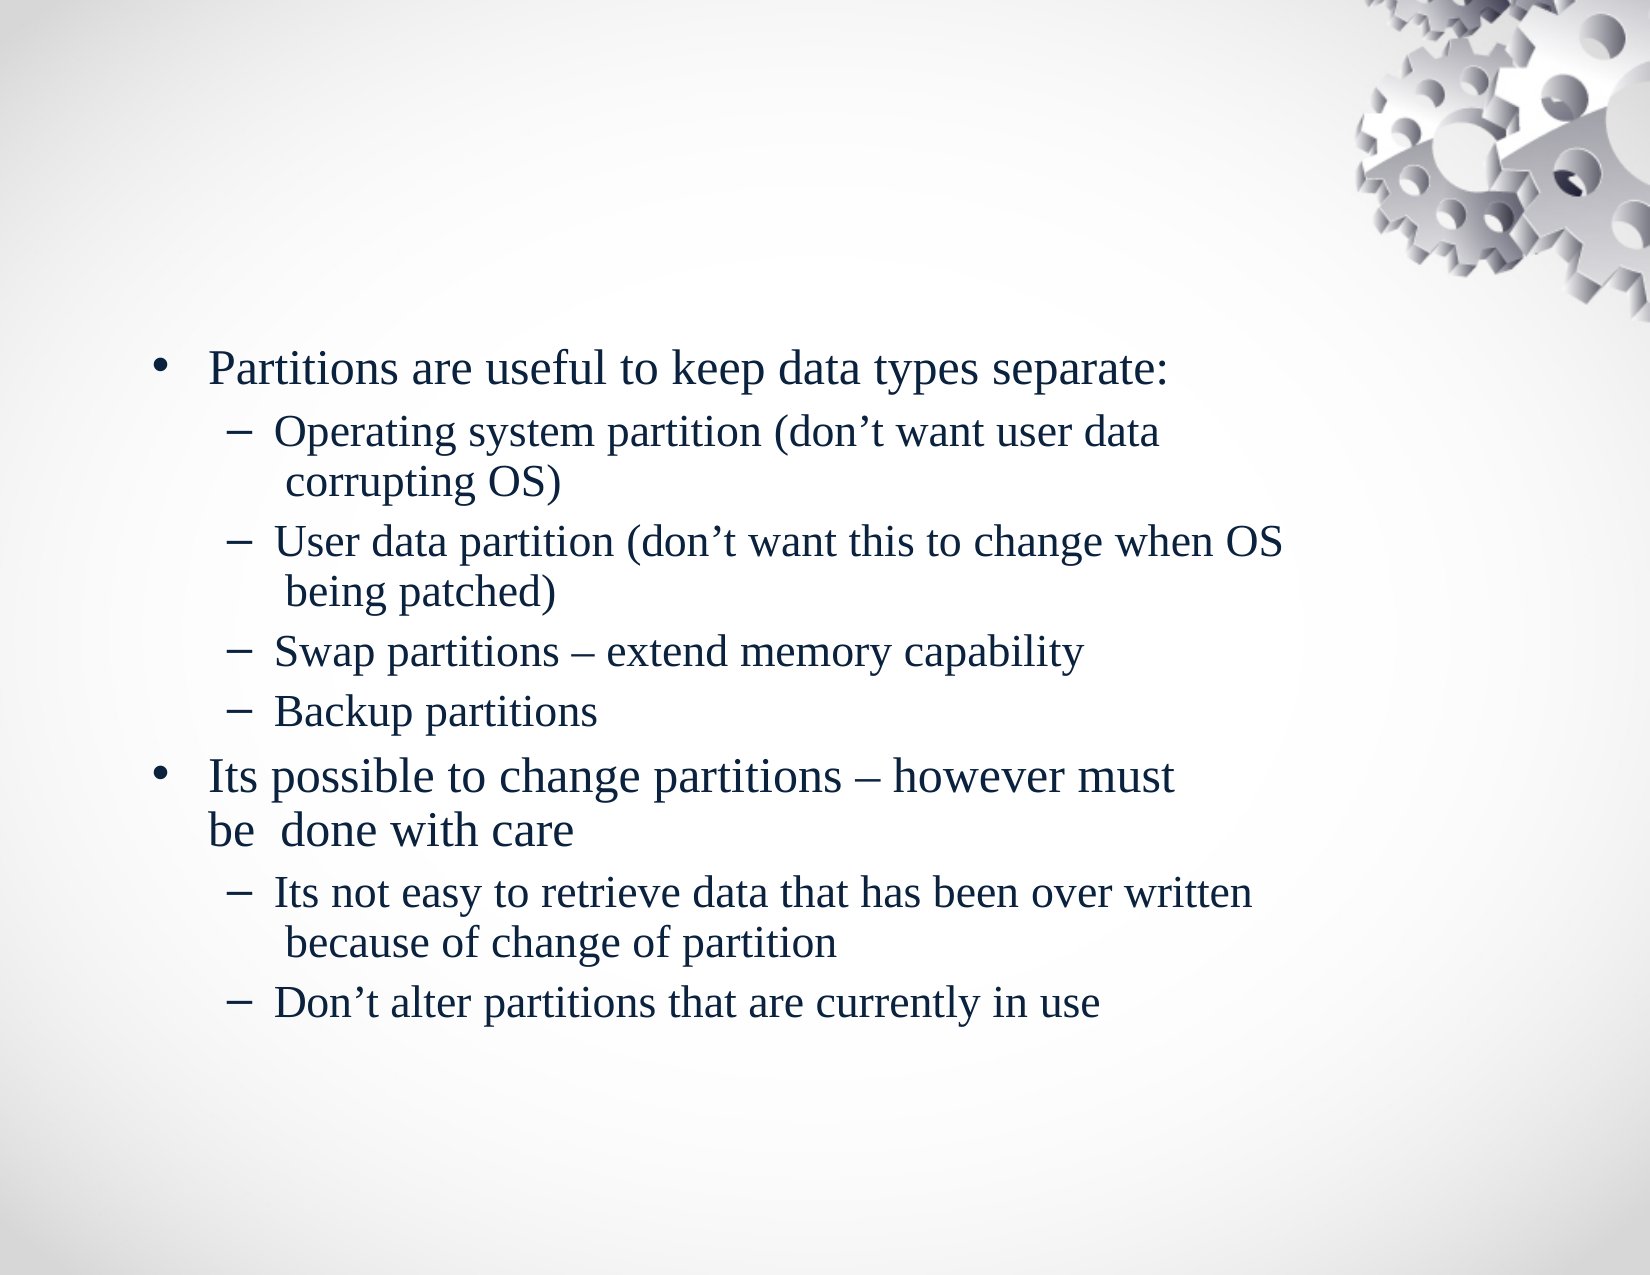

Partitions are useful to keep data types separate:
Operating system partition (don’t want user data  corrupting OS)
User data partition (don’t want this to change when OS  being patched)
Swap partitions – extend memory capability
Backup partitions
Its possible to change partitions – however must be  done with care
Its not easy to retrieve data that has been over written  because of change of partition
Don’t alter partitions that are currently in use